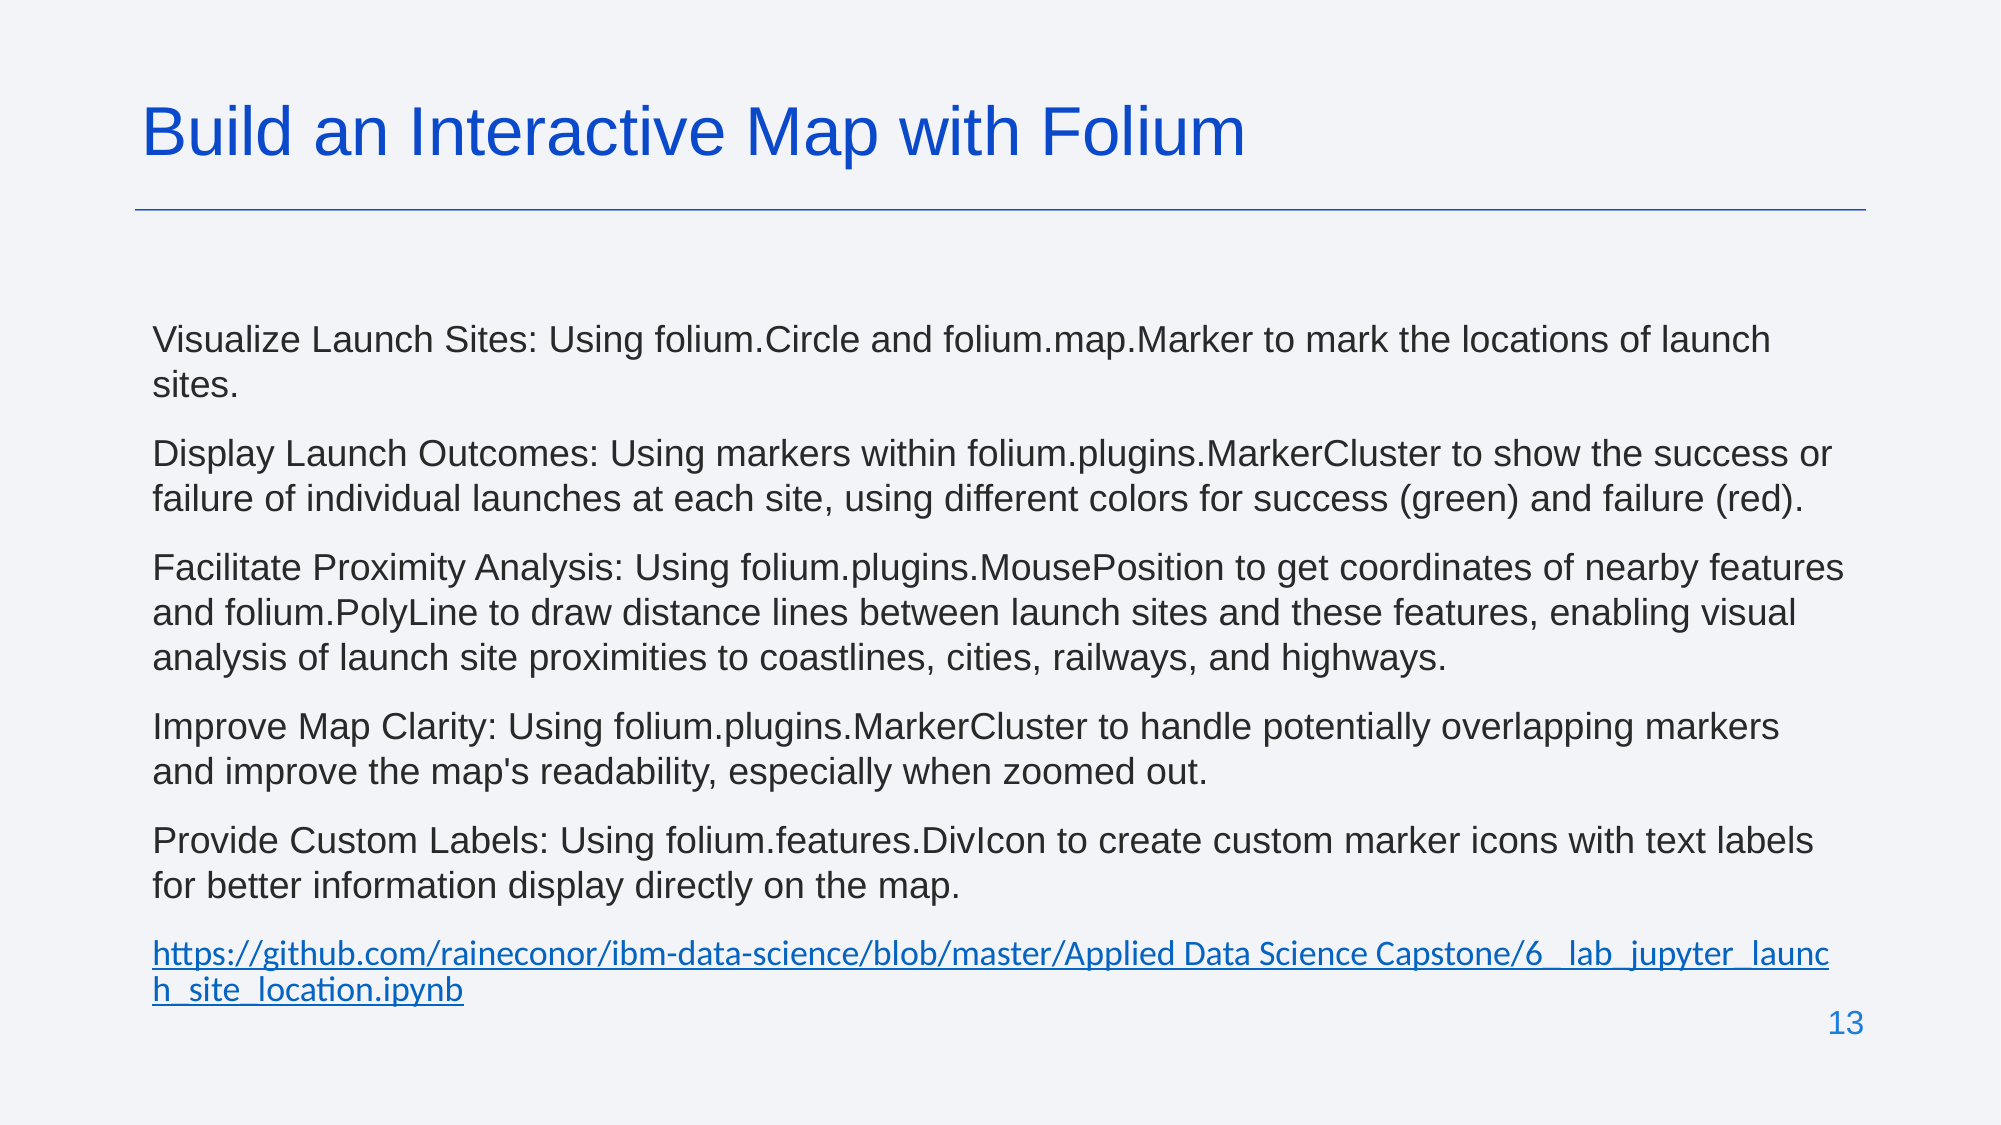

Build an Interactive Map with Folium
Visualize Launch Sites: Using folium.Circle and folium.map.Marker to mark the locations of launch sites.
Display Launch Outcomes: Using markers within folium.plugins.MarkerCluster to show the success or failure of individual launches at each site, using different colors for success (green) and failure (red).
Facilitate Proximity Analysis: Using folium.plugins.MousePosition to get coordinates of nearby features and folium.PolyLine to draw distance lines between launch sites and these features, enabling visual analysis of launch site proximities to coastlines, cities, railways, and highways.
Improve Map Clarity: Using folium.plugins.MarkerCluster to handle potentially overlapping markers and improve the map's readability, especially when zoomed out.
Provide Custom Labels: Using folium.features.DivIcon to create custom marker icons with text labels for better information display directly on the map.
https://github.com/raineconor/ibm-data-science/blob/master/Applied Data Science Capstone/6_ lab_jupyter_launch_site_location.ipynb
13